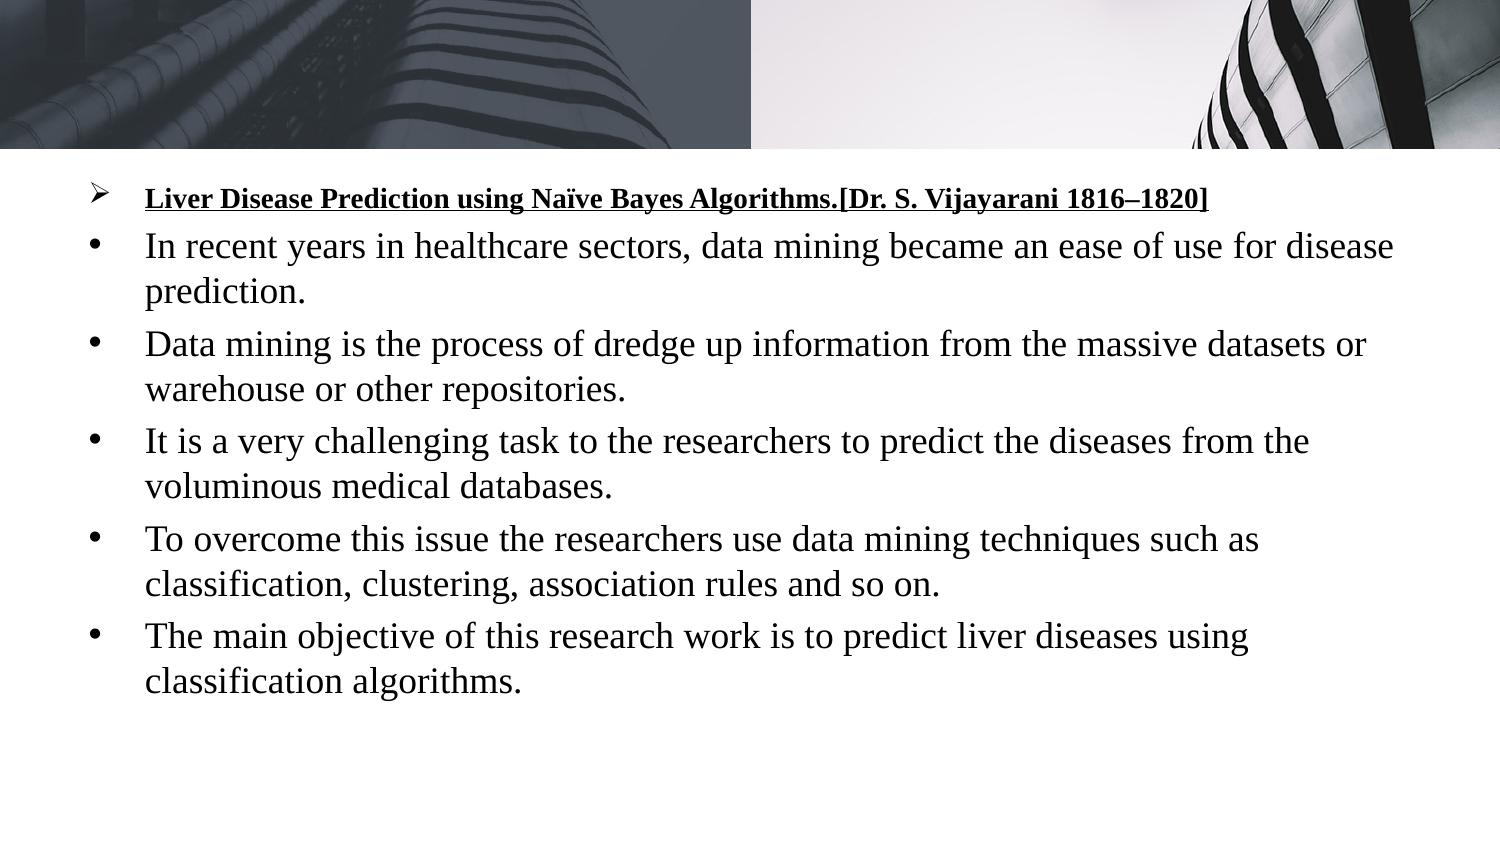

Liver Disease Prediction using Naïve Bayes Algorithms.[Dr. S. Vijayarani 1816–1820]
In recent years in healthcare sectors, data mining became an ease of use for disease prediction.
Data mining is the process of dredge up information from the massive datasets or warehouse or other repositories.
It is a very challenging task to the researchers to predict the diseases from the voluminous medical databases.
To overcome this issue the researchers use data mining techniques such as classification, clustering, association rules and so on.
The main objective of this research work is to predict liver diseases using classification algorithms.